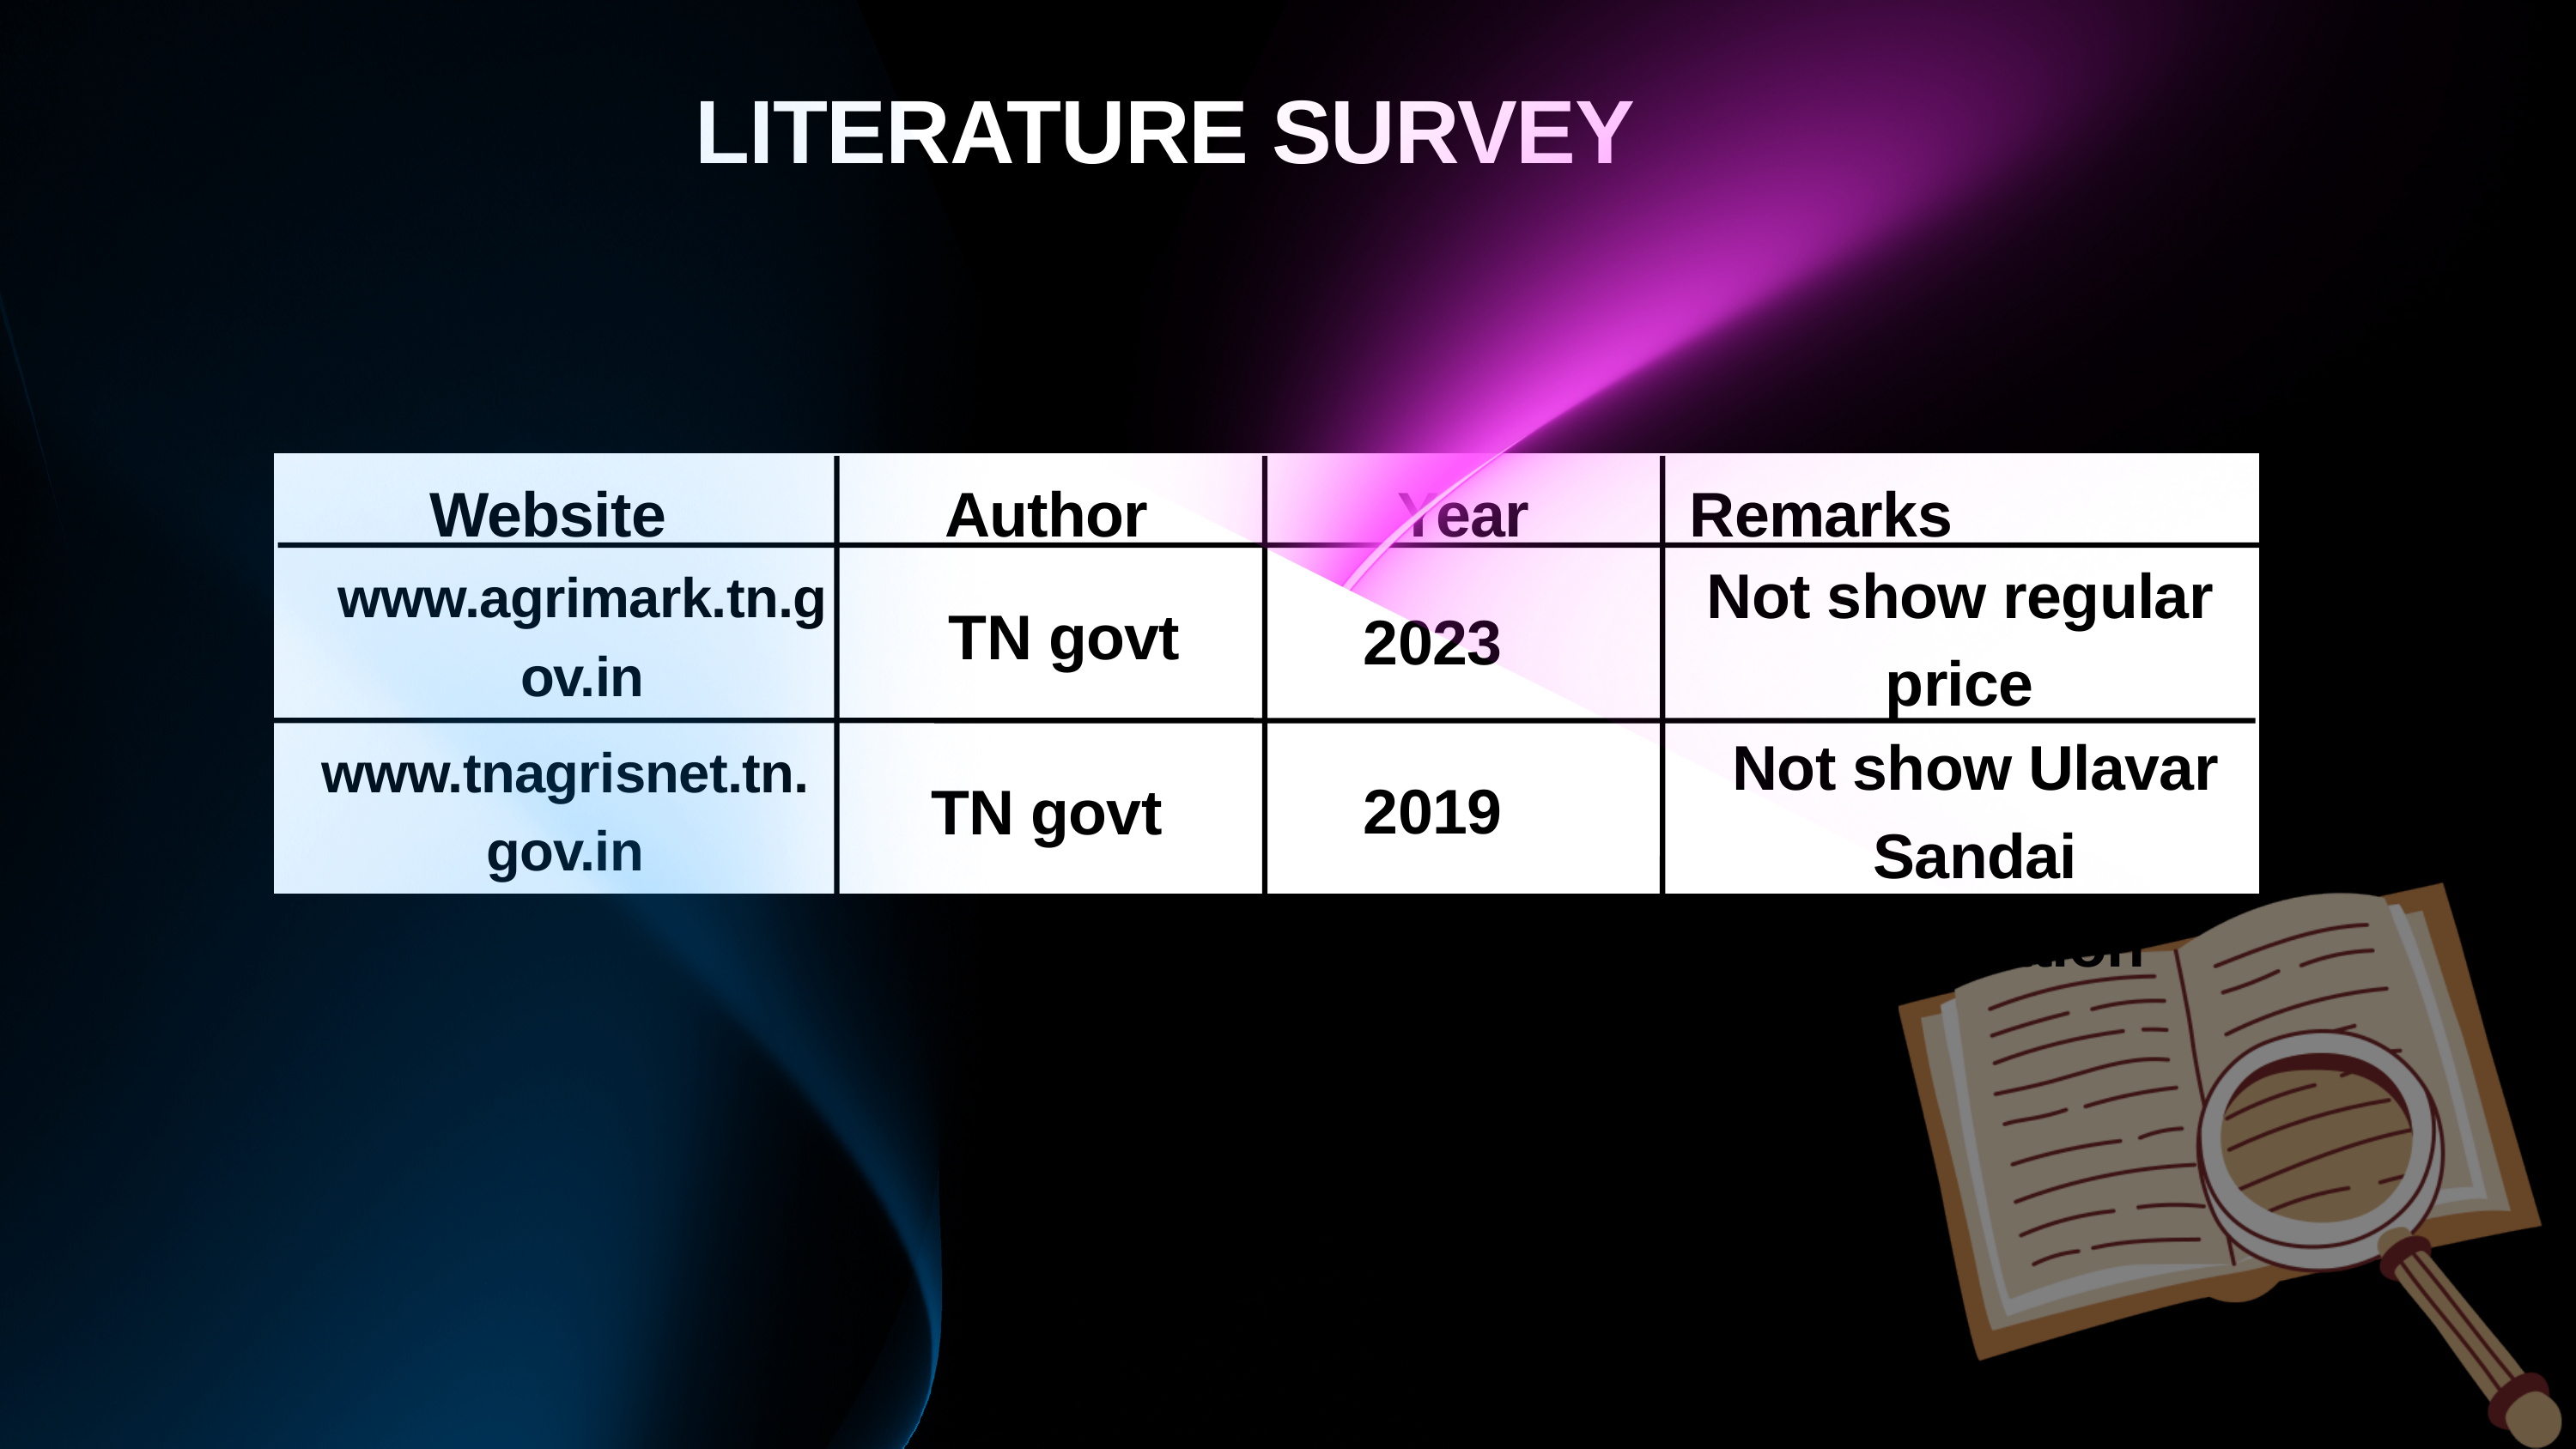

LITERATURE SURVEY

Website
Author
Year
Remarks
Not show regular price

www.agrimark.tn.gov.in
TN govt
2023
Not show Ulavar Sandai Information

www.tnagrisnet.tn.gov.in
2019
TN govt